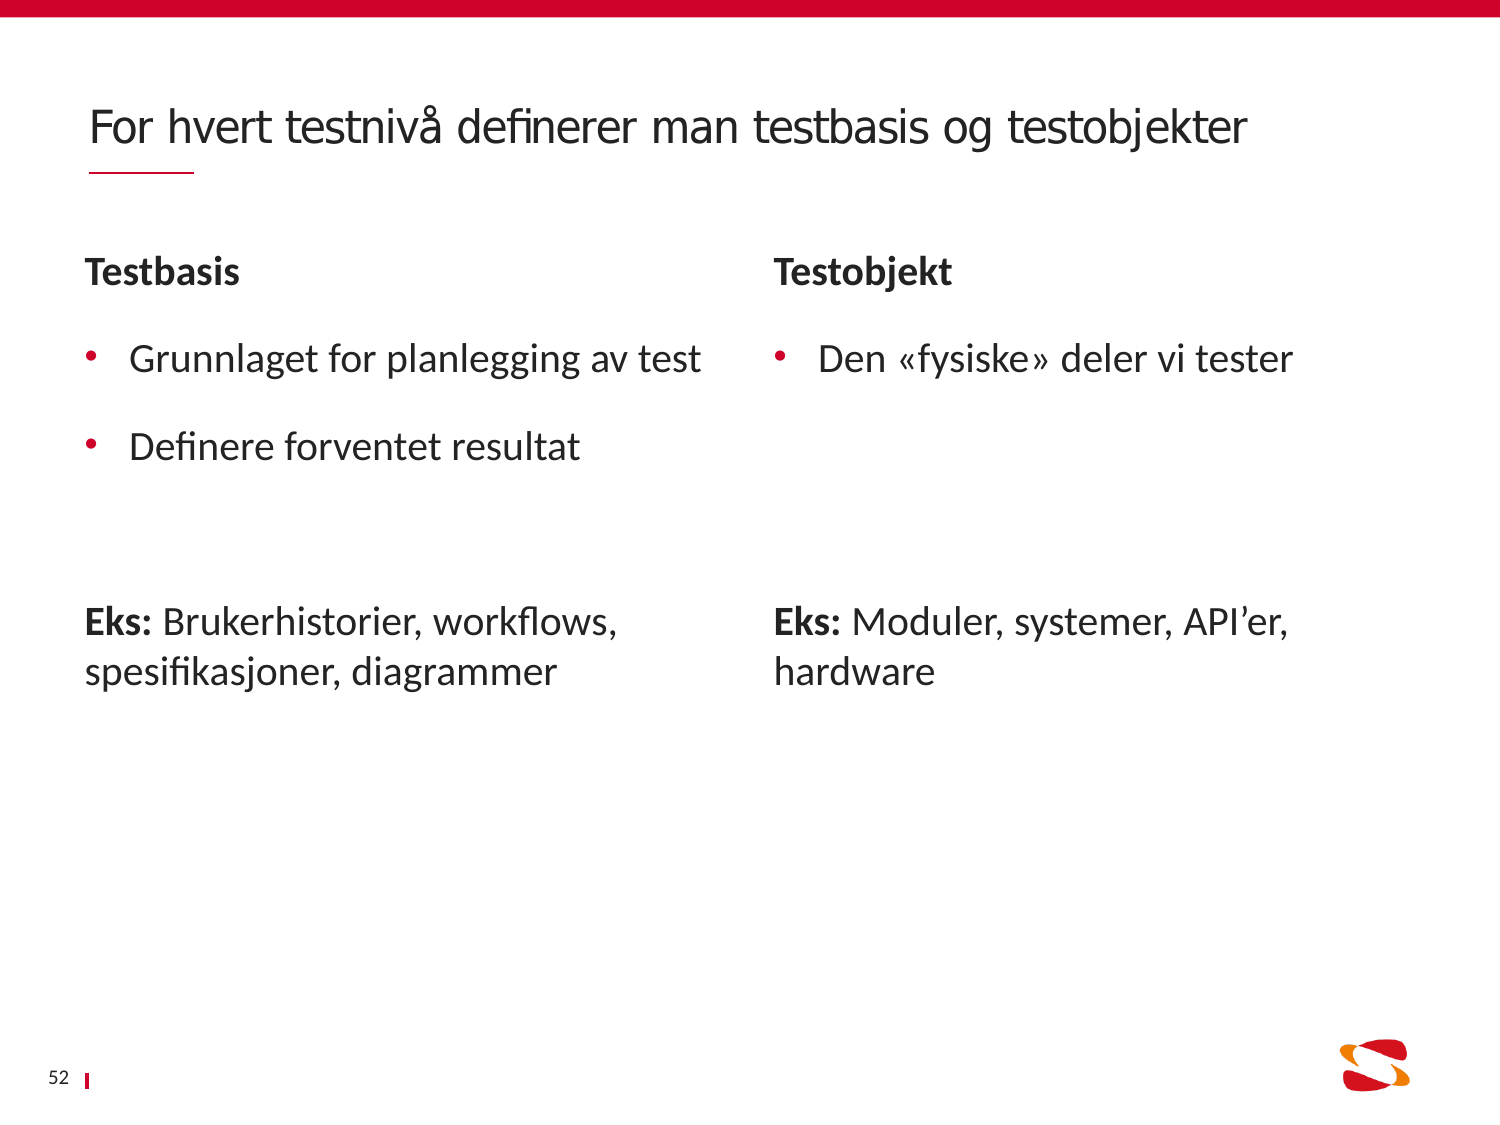

# For hvert testnivå definerer man testbasis og testobjekter
Testbasis
Grunnlaget for planlegging av test
Definere forventet resultat

Eks: Brukerhistorier, workflows, spesifikasjoner, diagrammer
Testobjekt
Den «fysiske» deler vi tester

Eks: Moduler, systemer, API’er, hardware

52